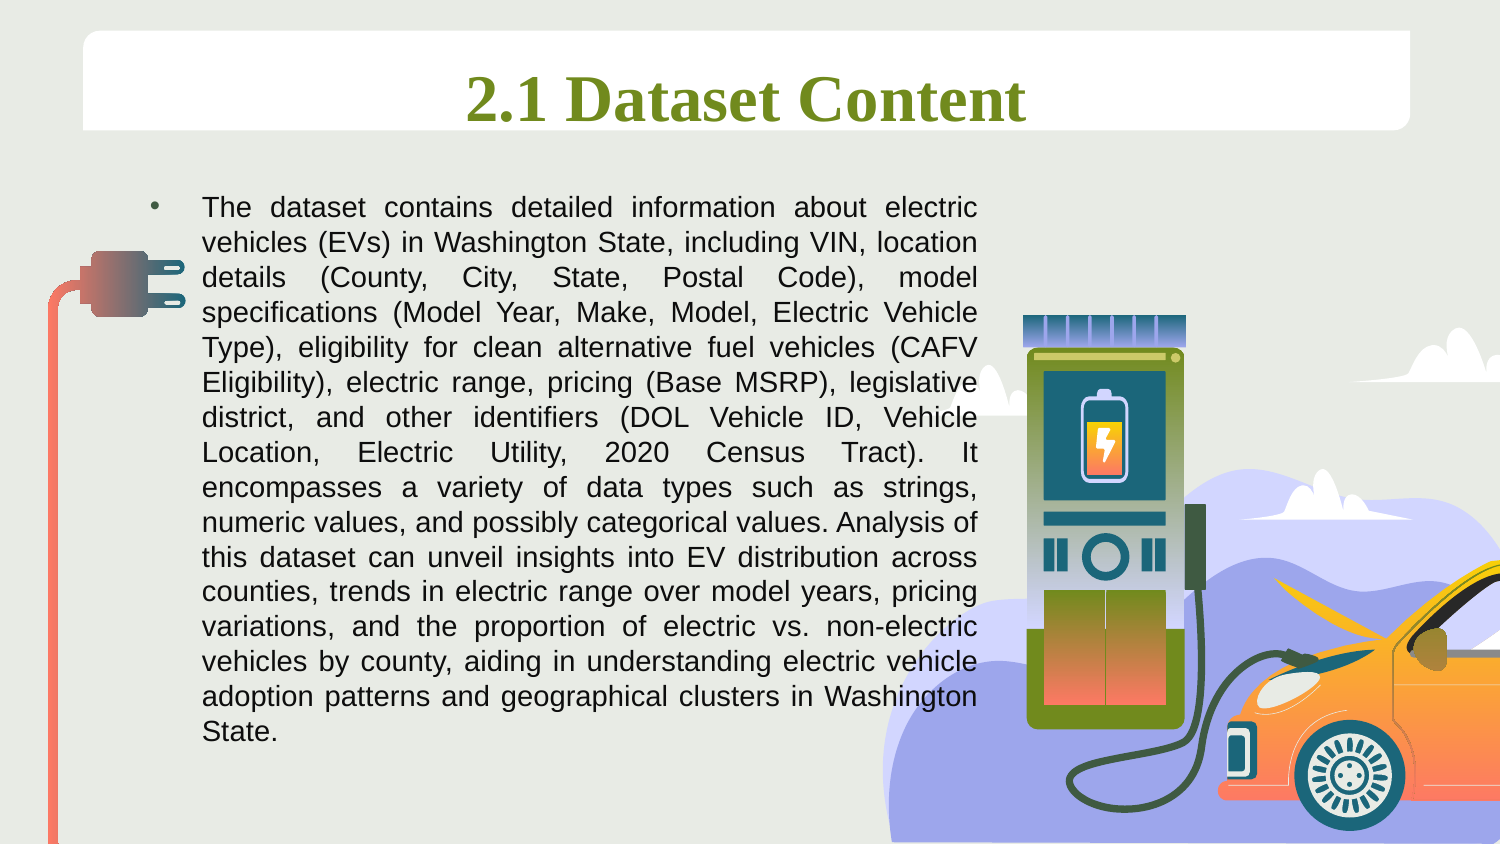

# 2.1 Dataset Content
The dataset contains detailed information about electric vehicles (EVs) in Washington State, including VIN, location details (County, City, State, Postal Code), model specifications (Model Year, Make, Model, Electric Vehicle Type), eligibility for clean alternative fuel vehicles (CAFV Eligibility), electric range, pricing (Base MSRP), legislative district, and other identifiers (DOL Vehicle ID, Vehicle Location, Electric Utility, 2020 Census Tract). It encompasses a variety of data types such as strings, numeric values, and possibly categorical values. Analysis of this dataset can unveil insights into EV distribution across counties, trends in electric range over model years, pricing variations, and the proportion of electric vs. non-electric vehicles by county, aiding in understanding electric vehicle adoption patterns and geographical clusters in Washington State.